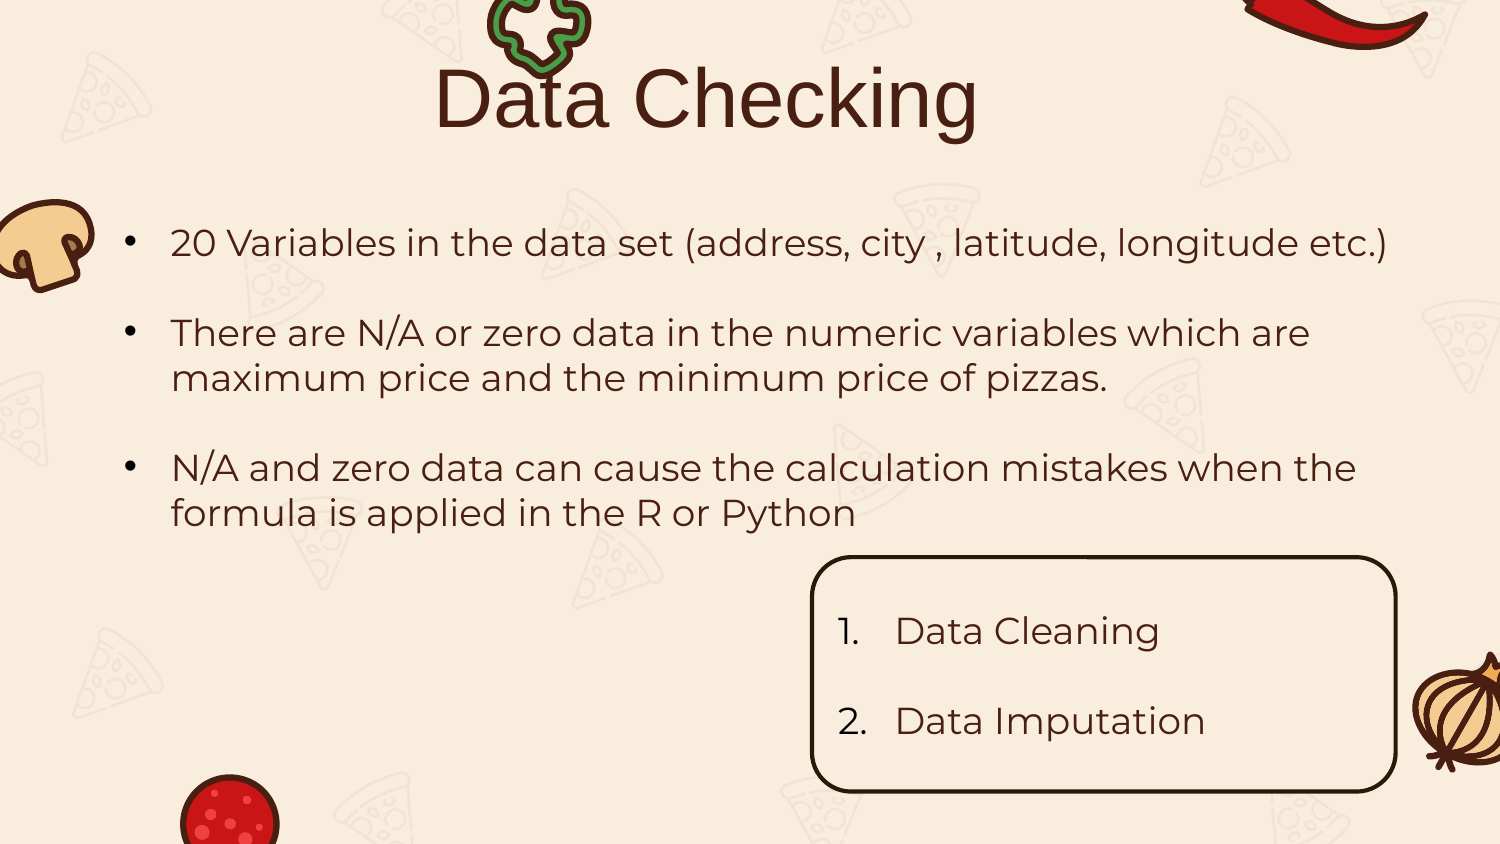

# Data Checking
20 Variables in the data set (address, city , latitude, longitude etc.)

There are N/A or zero data in the numeric variables which are maximum price and the minimum price of pizzas.

N/A and zero data can cause the calculation mistakes when the formula is applied in the R or Python

Data Cleaning

Data Imputation